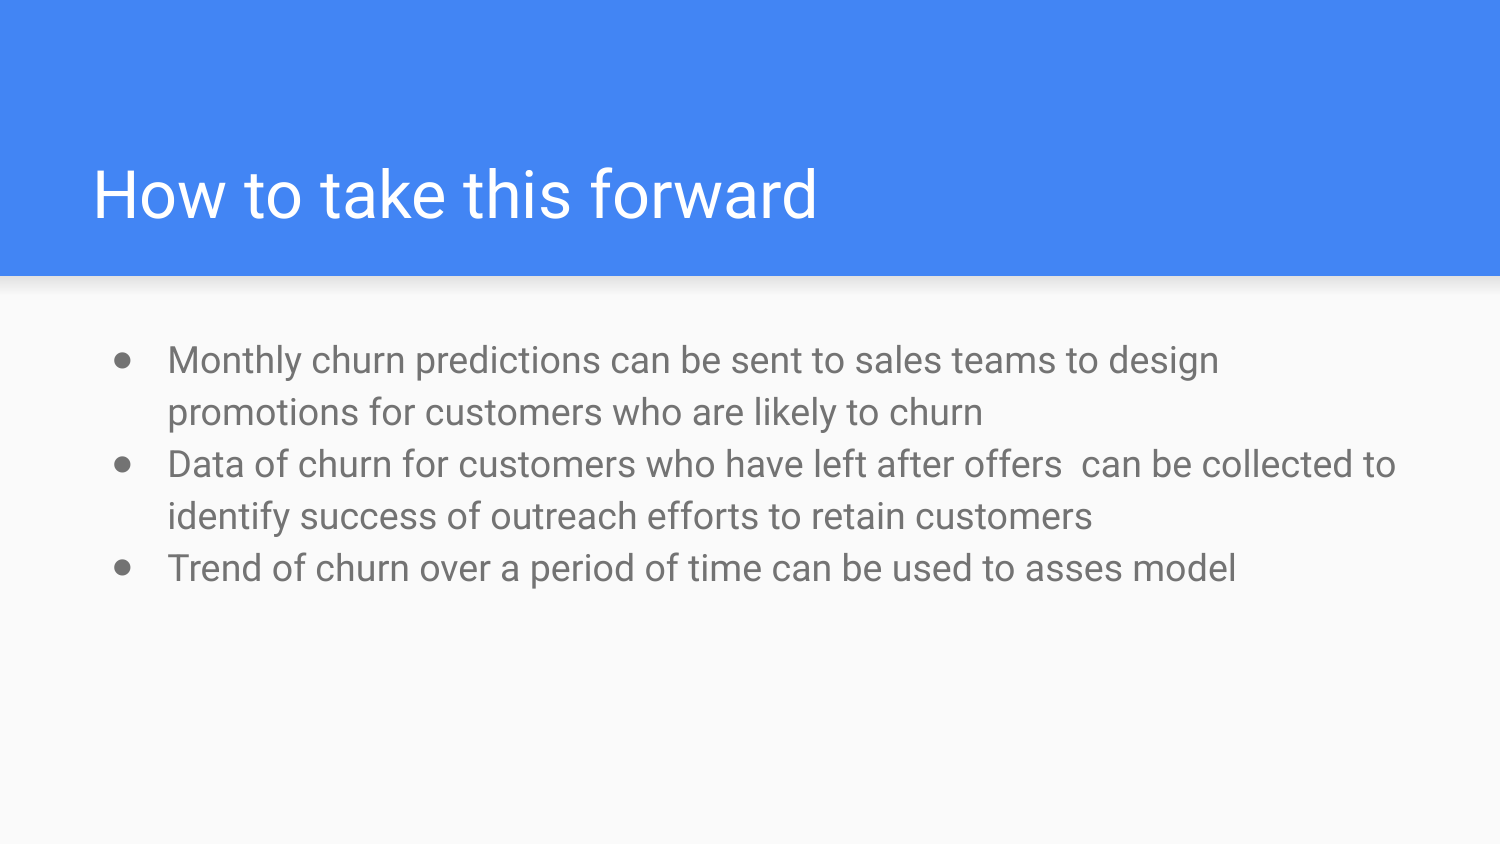

# How to take this forward
Monthly churn predictions can be sent to sales teams to design promotions for customers who are likely to churn
Data of churn for customers who have left after offers  can be collected to identify success of outreach efforts to retain customers
Trend of churn over a period of time can be used to asses model